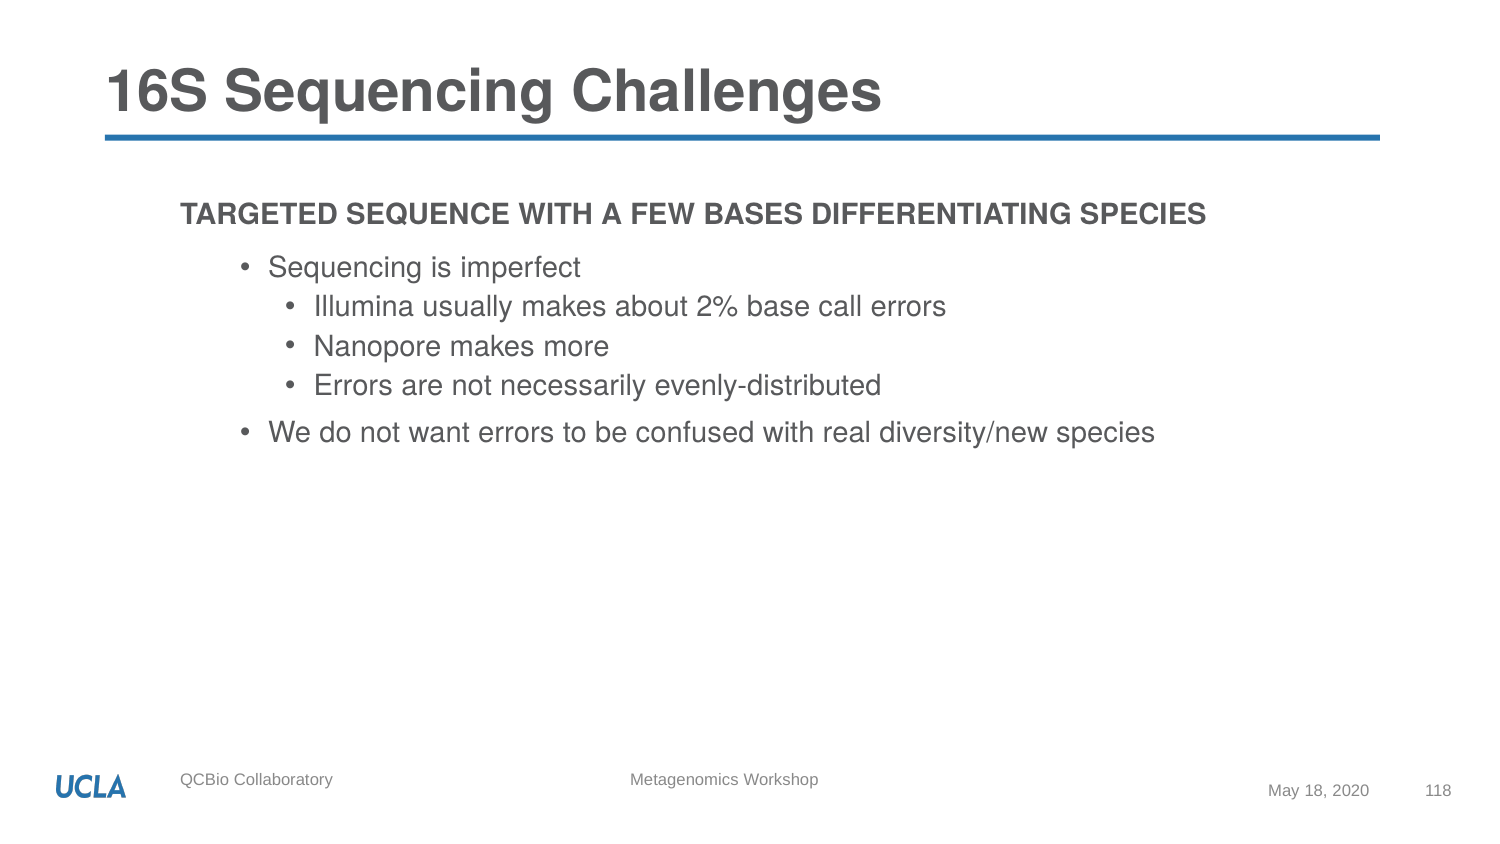

# 16S Sequencing Challenges
Targeted sequence with a few bases differentiating species
Sequencing is imperfect
Illumina usually makes about 2% base call errors
Nanopore makes more
Errors are not necessarily evenly-distributed
We do not want errors to be confused with real diversity/new species
May 18, 2020
118